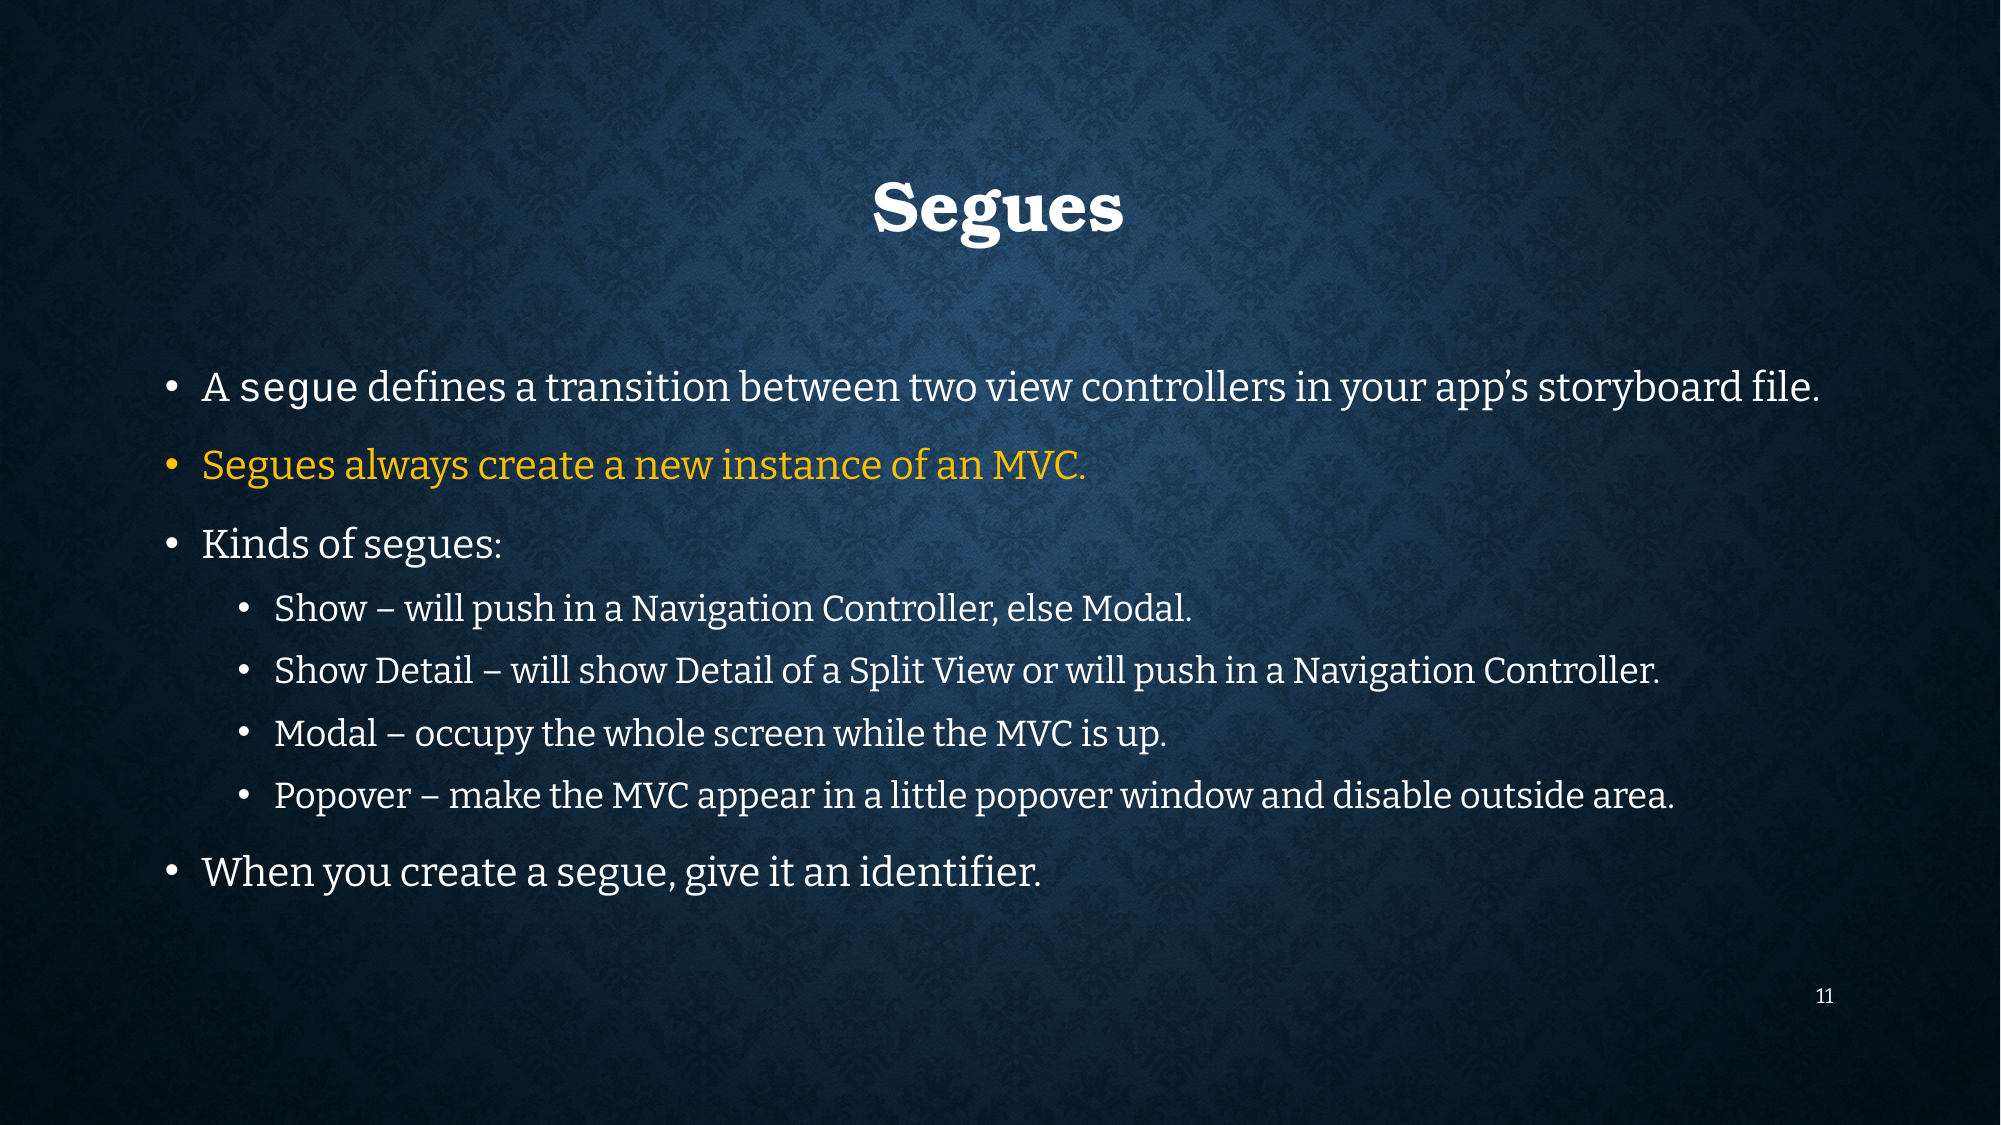

# Segues
A segue defines a transition between two view controllers in your app’s storyboard file.
Segues always create a new instance of an MVC.
Kinds of segues:
Show – will push in a Navigation Controller, else Modal.
Show Detail – will show Detail of a Split View or will push in a Navigation Controller.
Modal – occupy the whole screen while the MVC is up.
Popover – make the MVC appear in a little popover window and disable outside area.
When you create a segue, give it an identifier.
11